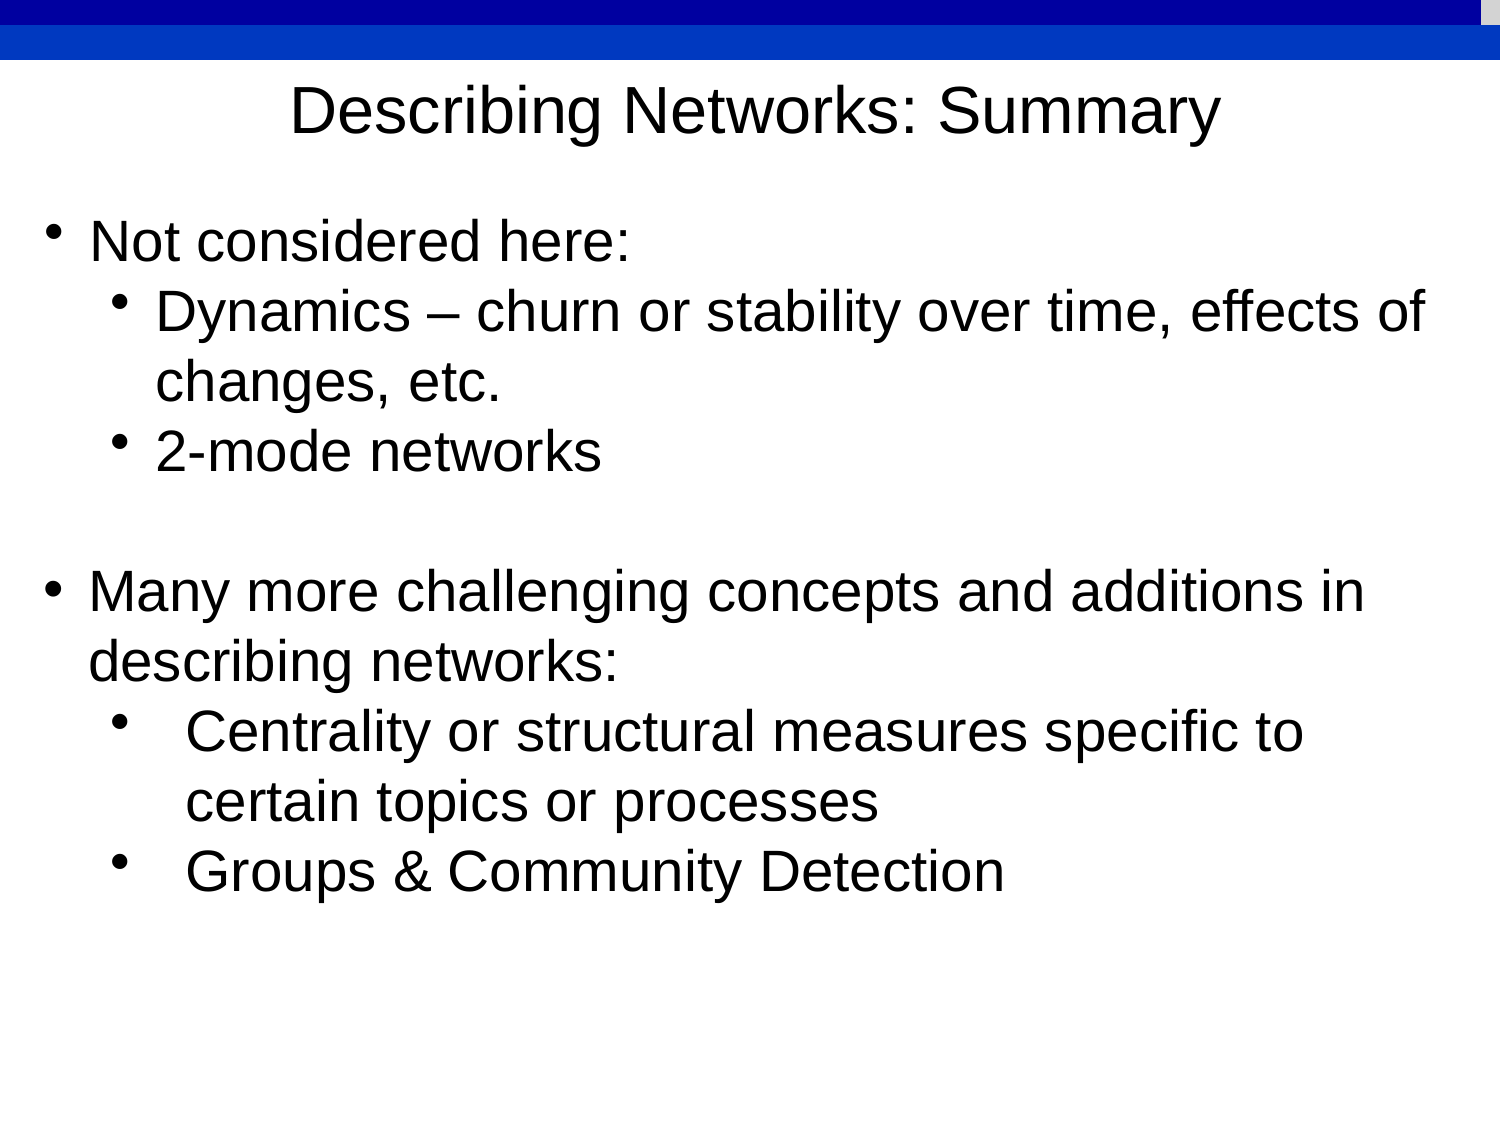

Describing Networks: Summary
Not considered here:
Dynamics – churn or stability over time, effects of changes, etc.
2-mode networks

Many more challenging concepts and additions in describing networks:
Centrality or structural measures specific to certain topics or processes
Groups & Community Detection